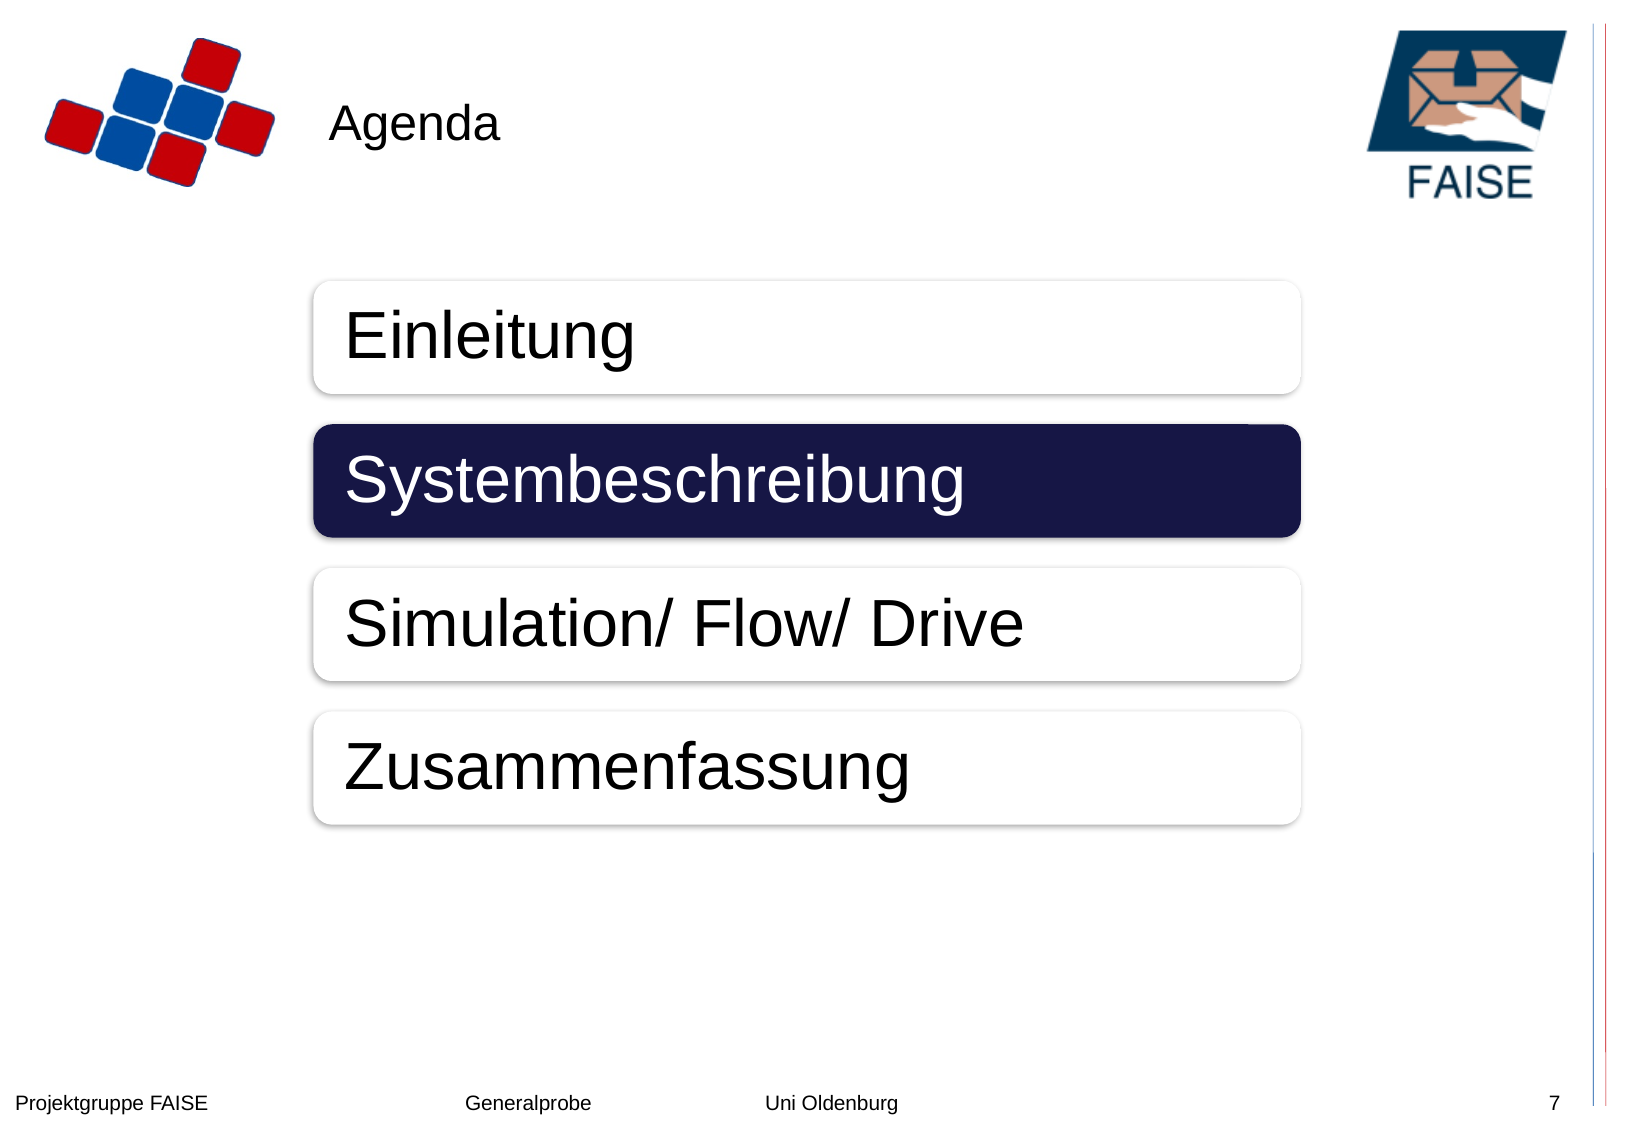

# Agenda
Einleitung
Systembeschreibung
Simulation/ Flow/ Drive
Zusammenfassung
Projektgruppe FAISE		Generalprobe		Uni Oldenburg
7